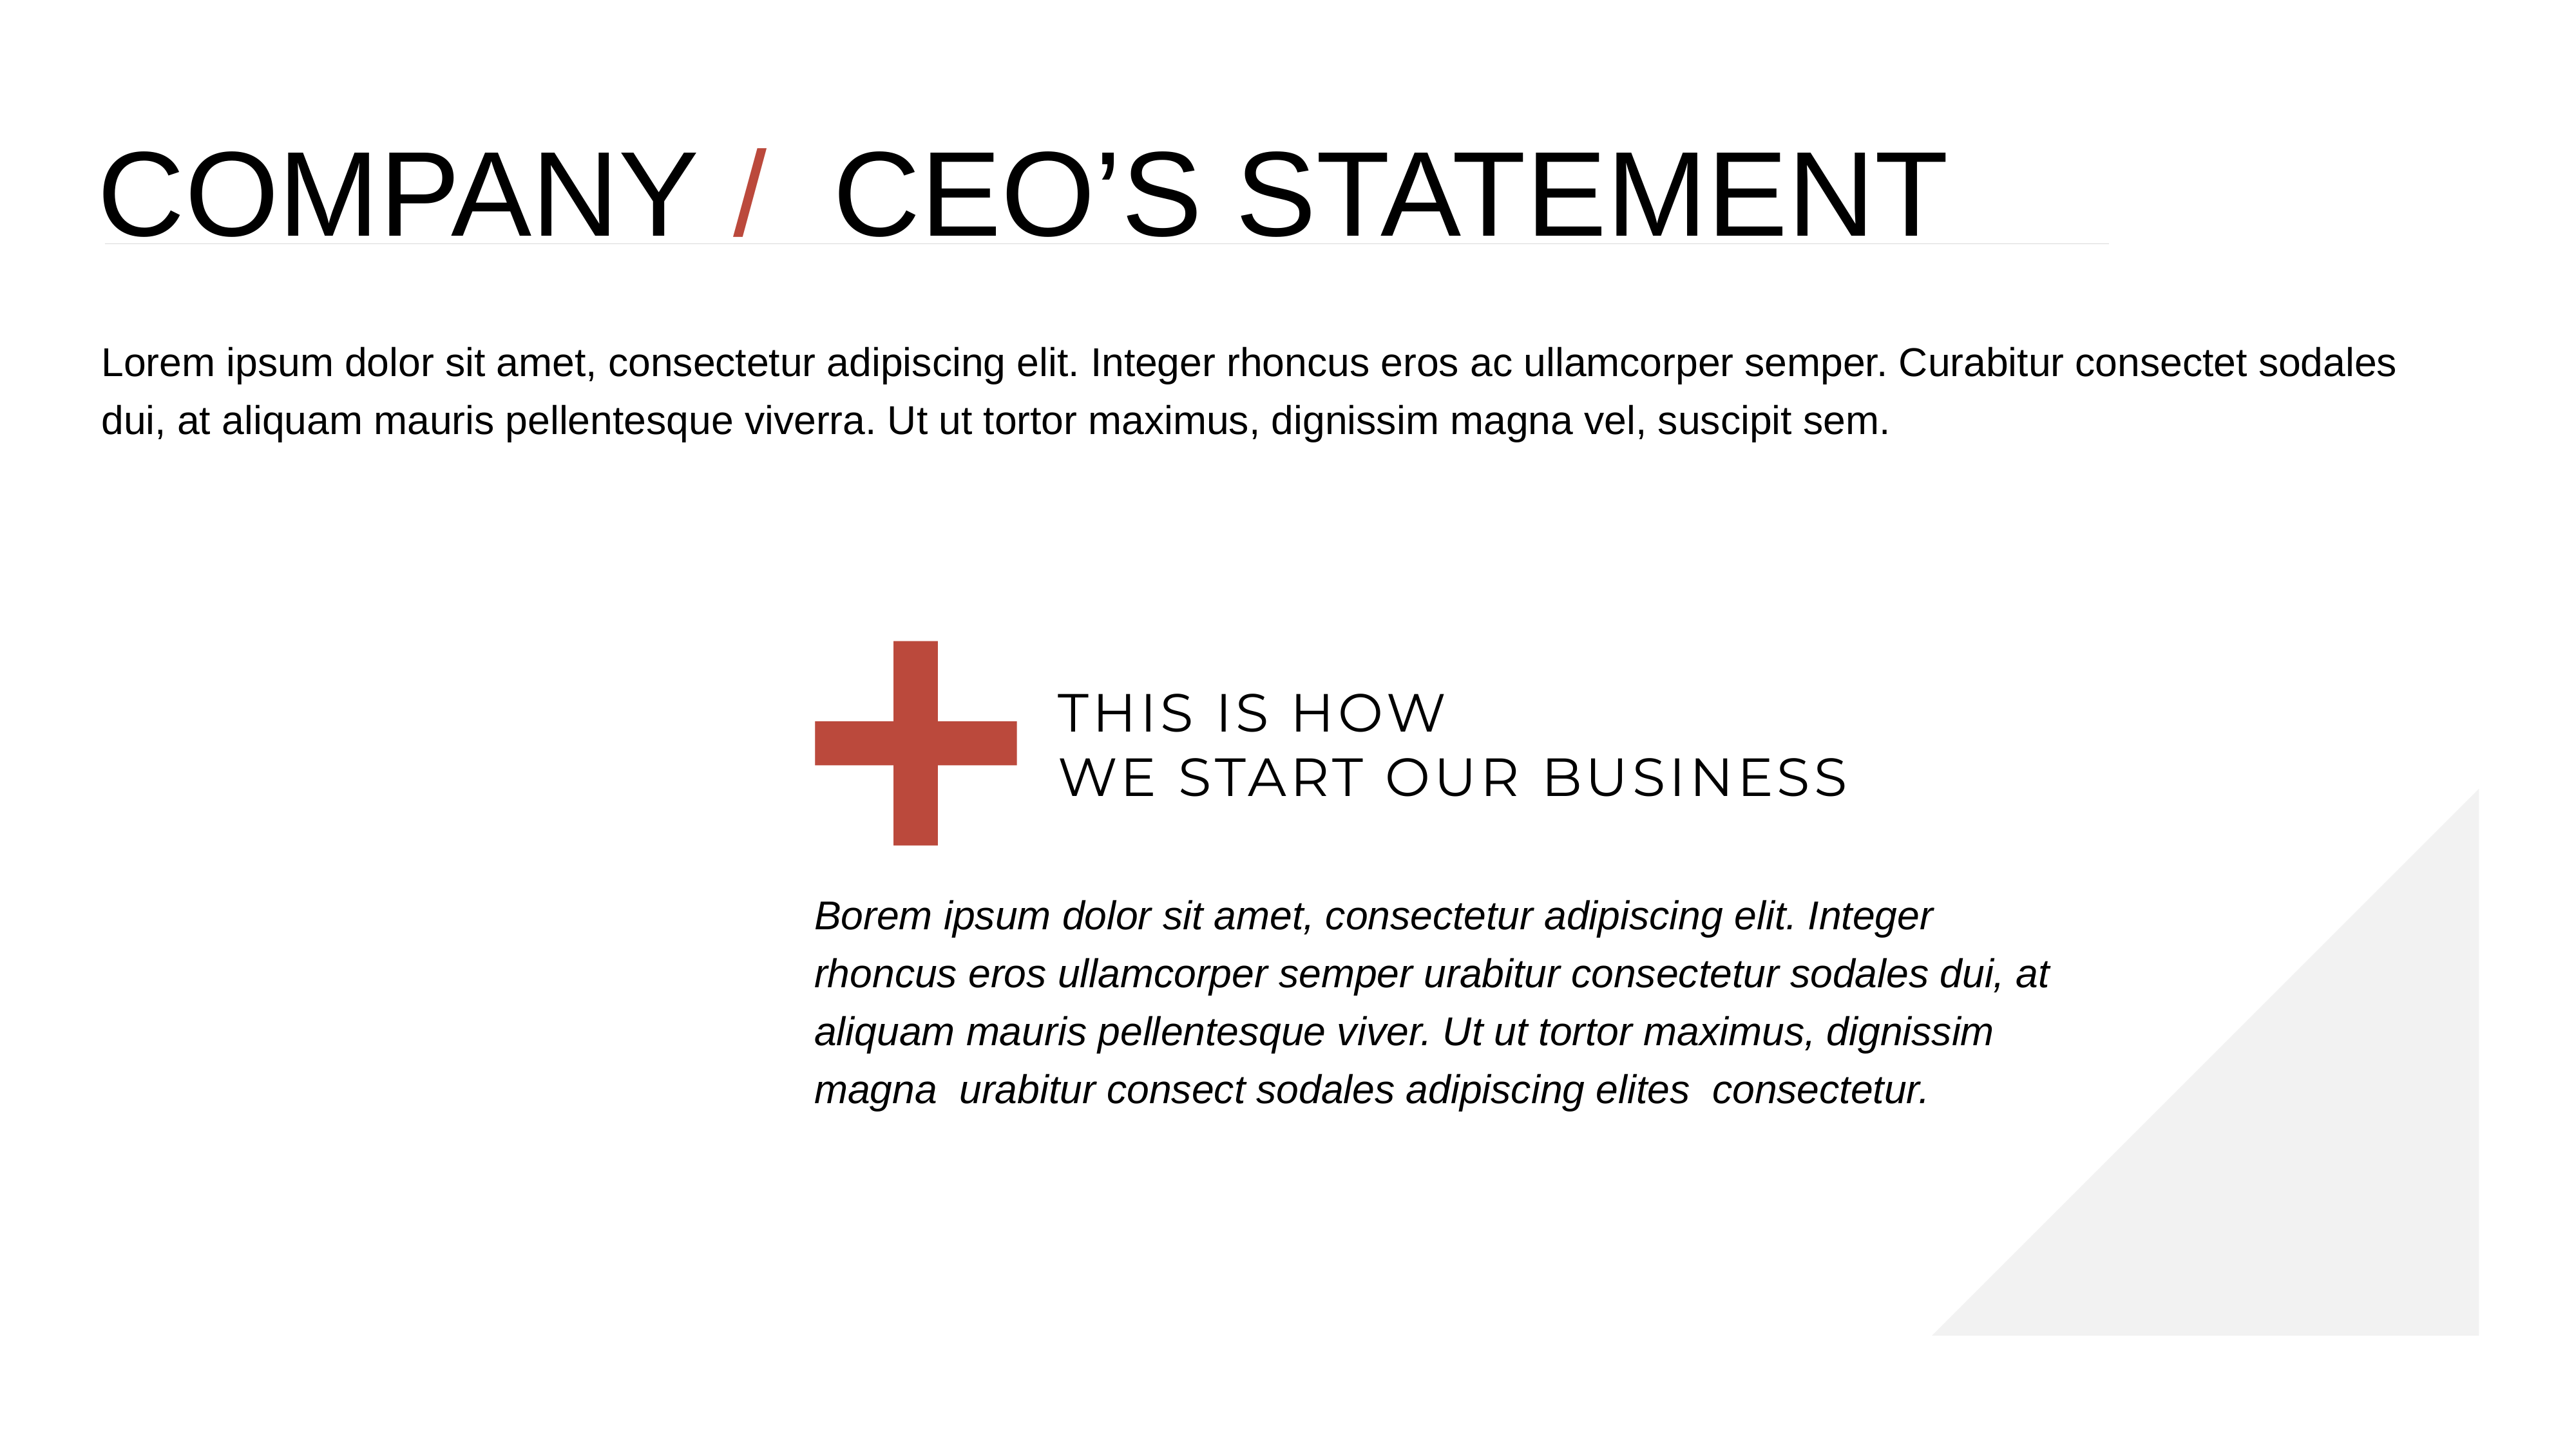

COMPANY /  CEO’S STATEMENT
Lorem ipsum dolor sit amet, consectetur adipiscing elit. Integer rhoncus eros ac ullamcorper semper. Curabitur consectet sodales dui, at aliquam mauris pellentesque viverra. Ut ut tortor maximus, dignissim magna vel, suscipit sem.

+
THIS IS HOW
WE START OUR BUSINESS
Borem ipsum dolor sit amet, consectetur adipiscing elit. Integer rhoncus eros ullamcorper semper urabitur consectetur sodales dui, at aliquam mauris pellentesque viver. Ut ut tortor maximus, dignissim magna  urabitur consect sodales adipiscing elites  consectetur.